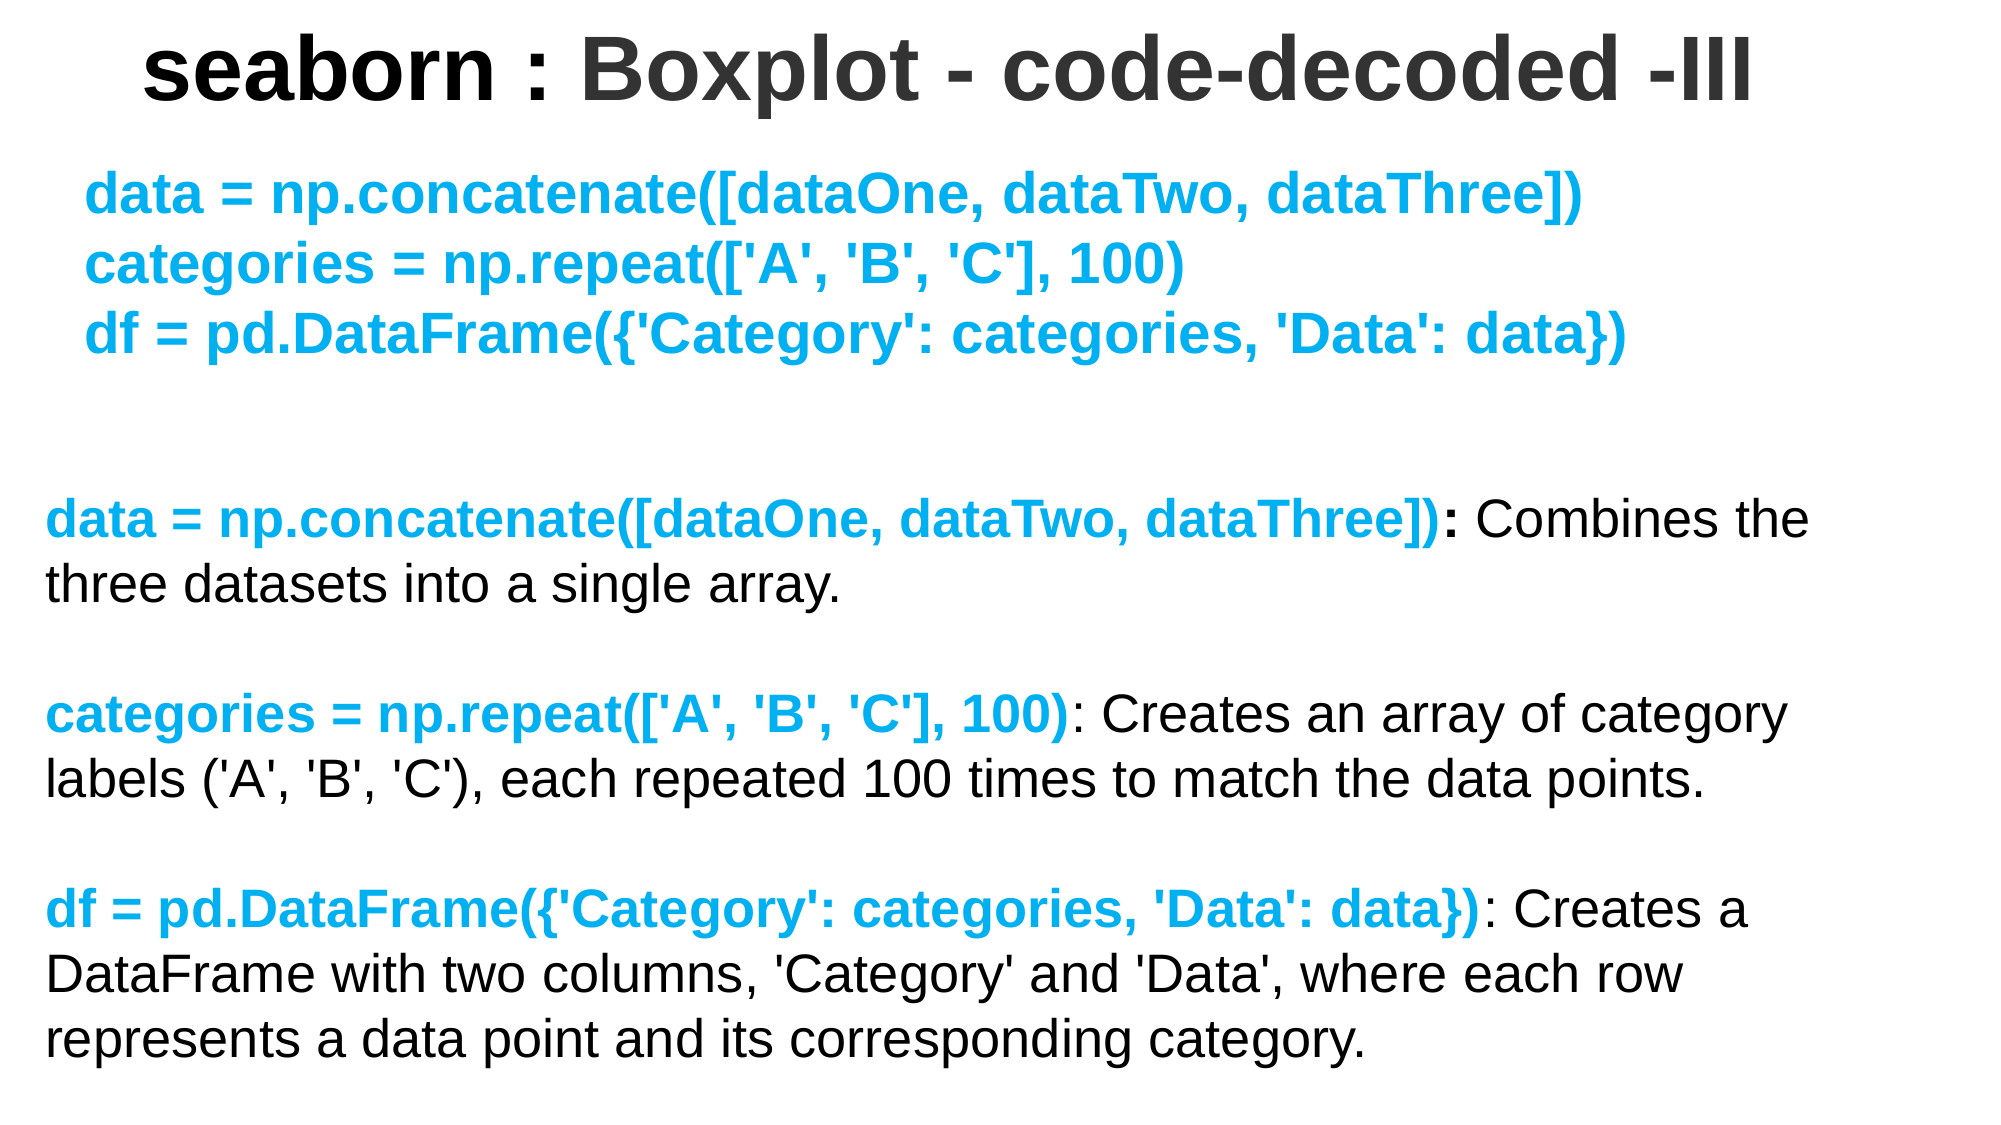

seaborn : Boxplot - code-decoded -III
data = np.concatenate([dataOne, dataTwo, dataThree])
categories = np.repeat(['A', 'B', 'C'], 100)
df = pd.DataFrame({'Category': categories, 'Data': data})
data = np.concatenate([dataOne, dataTwo, dataThree]): Combines the three datasets into a single array.

categories = np.repeat(['A', 'B', 'C'], 100): Creates an array of category labels ('A', 'B', 'C'), each repeated 100 times to match the data points.

df = pd.DataFrame({'Category': categories, 'Data': data}): Creates a DataFrame with two columns, 'Category' and 'Data', where each row represents a data point and its corresponding category.